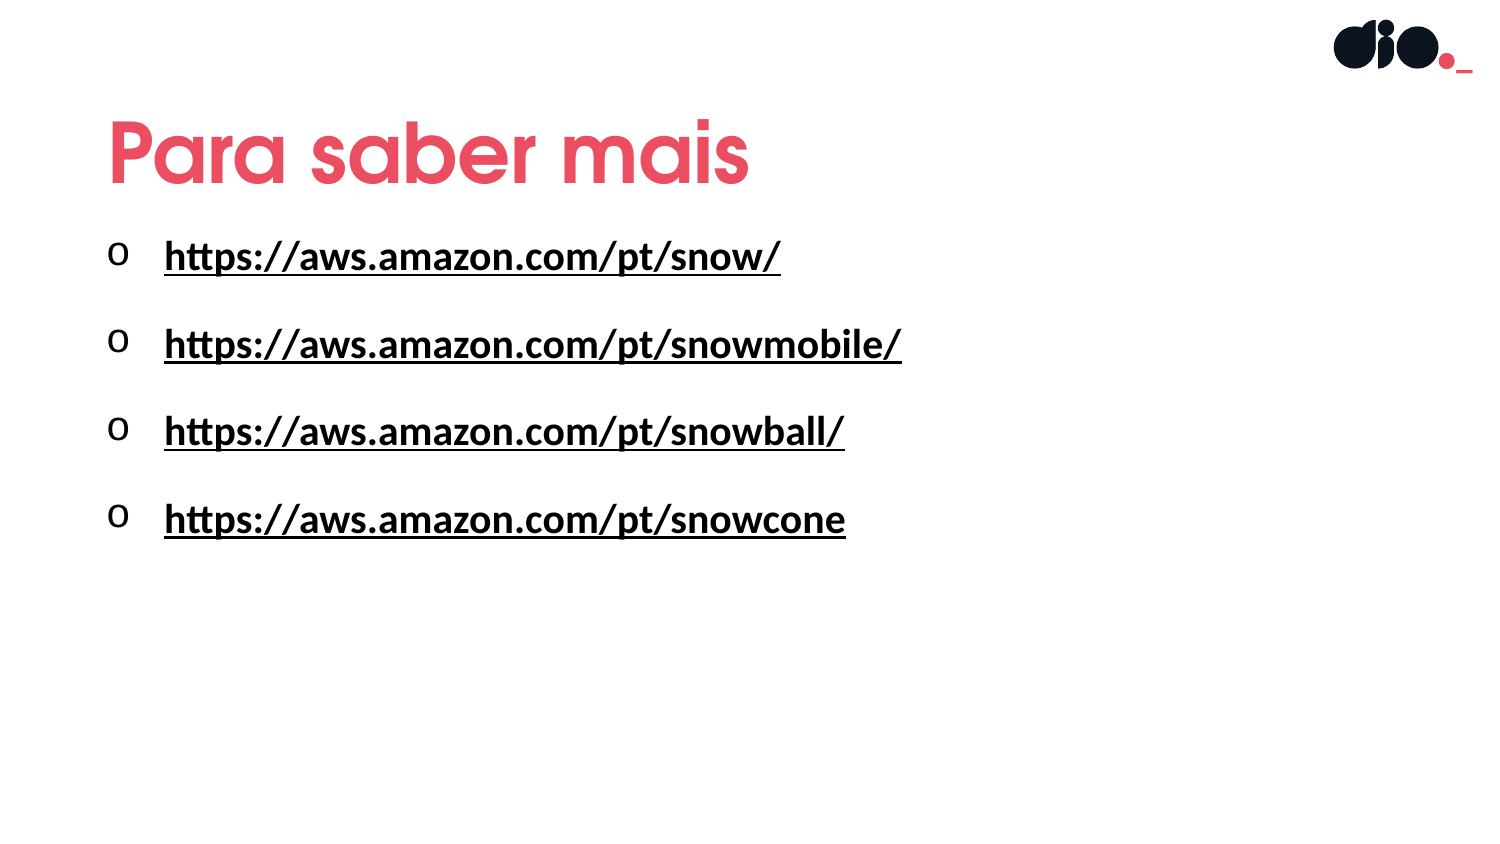

Para saber mais
https://aws.amazon.com/pt/snow/
https://aws.amazon.com/pt/snowmobile/
https://aws.amazon.com/pt/snowball/
https://aws.amazon.com/pt/snowcone